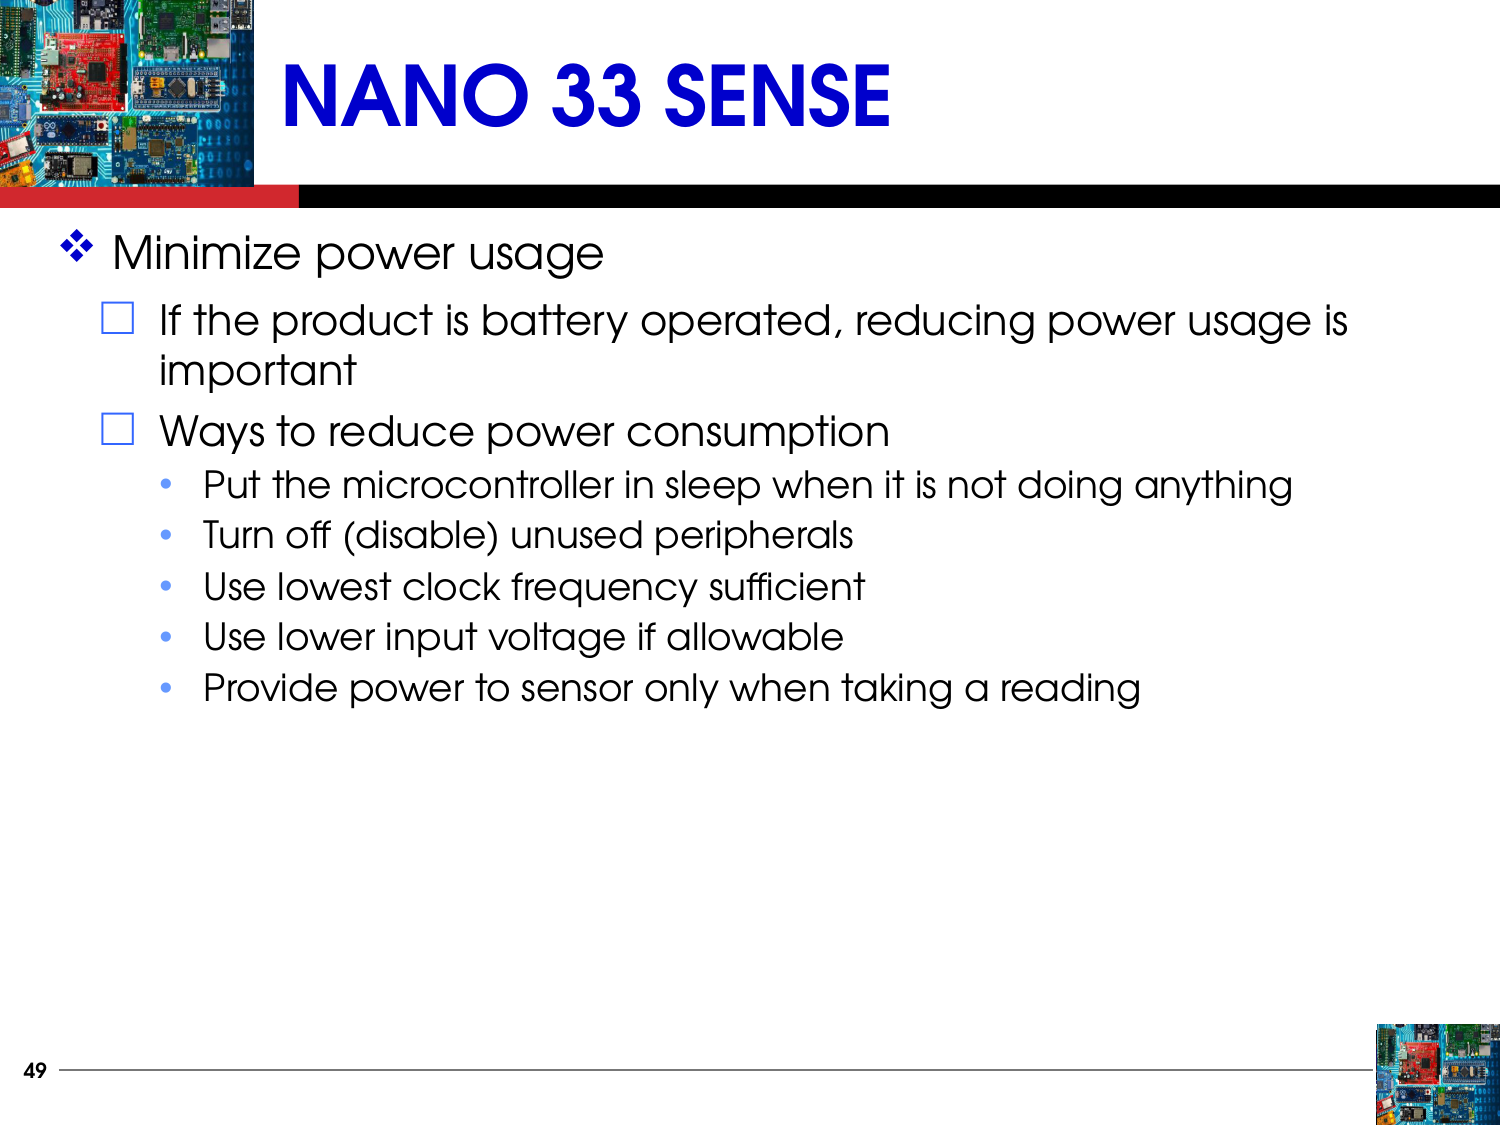

# Nano 33 Sense
Minimize power usage
If the product is battery operated, reducing power usage is important
Ways to reduce power consumption
Put the microcontroller in sleep when it is not doing anything
Turn off (disable) unused peripherals
Use lowest clock frequency sufficient
Use lower input voltage if allowable
Provide power to sensor only when taking a reading
49